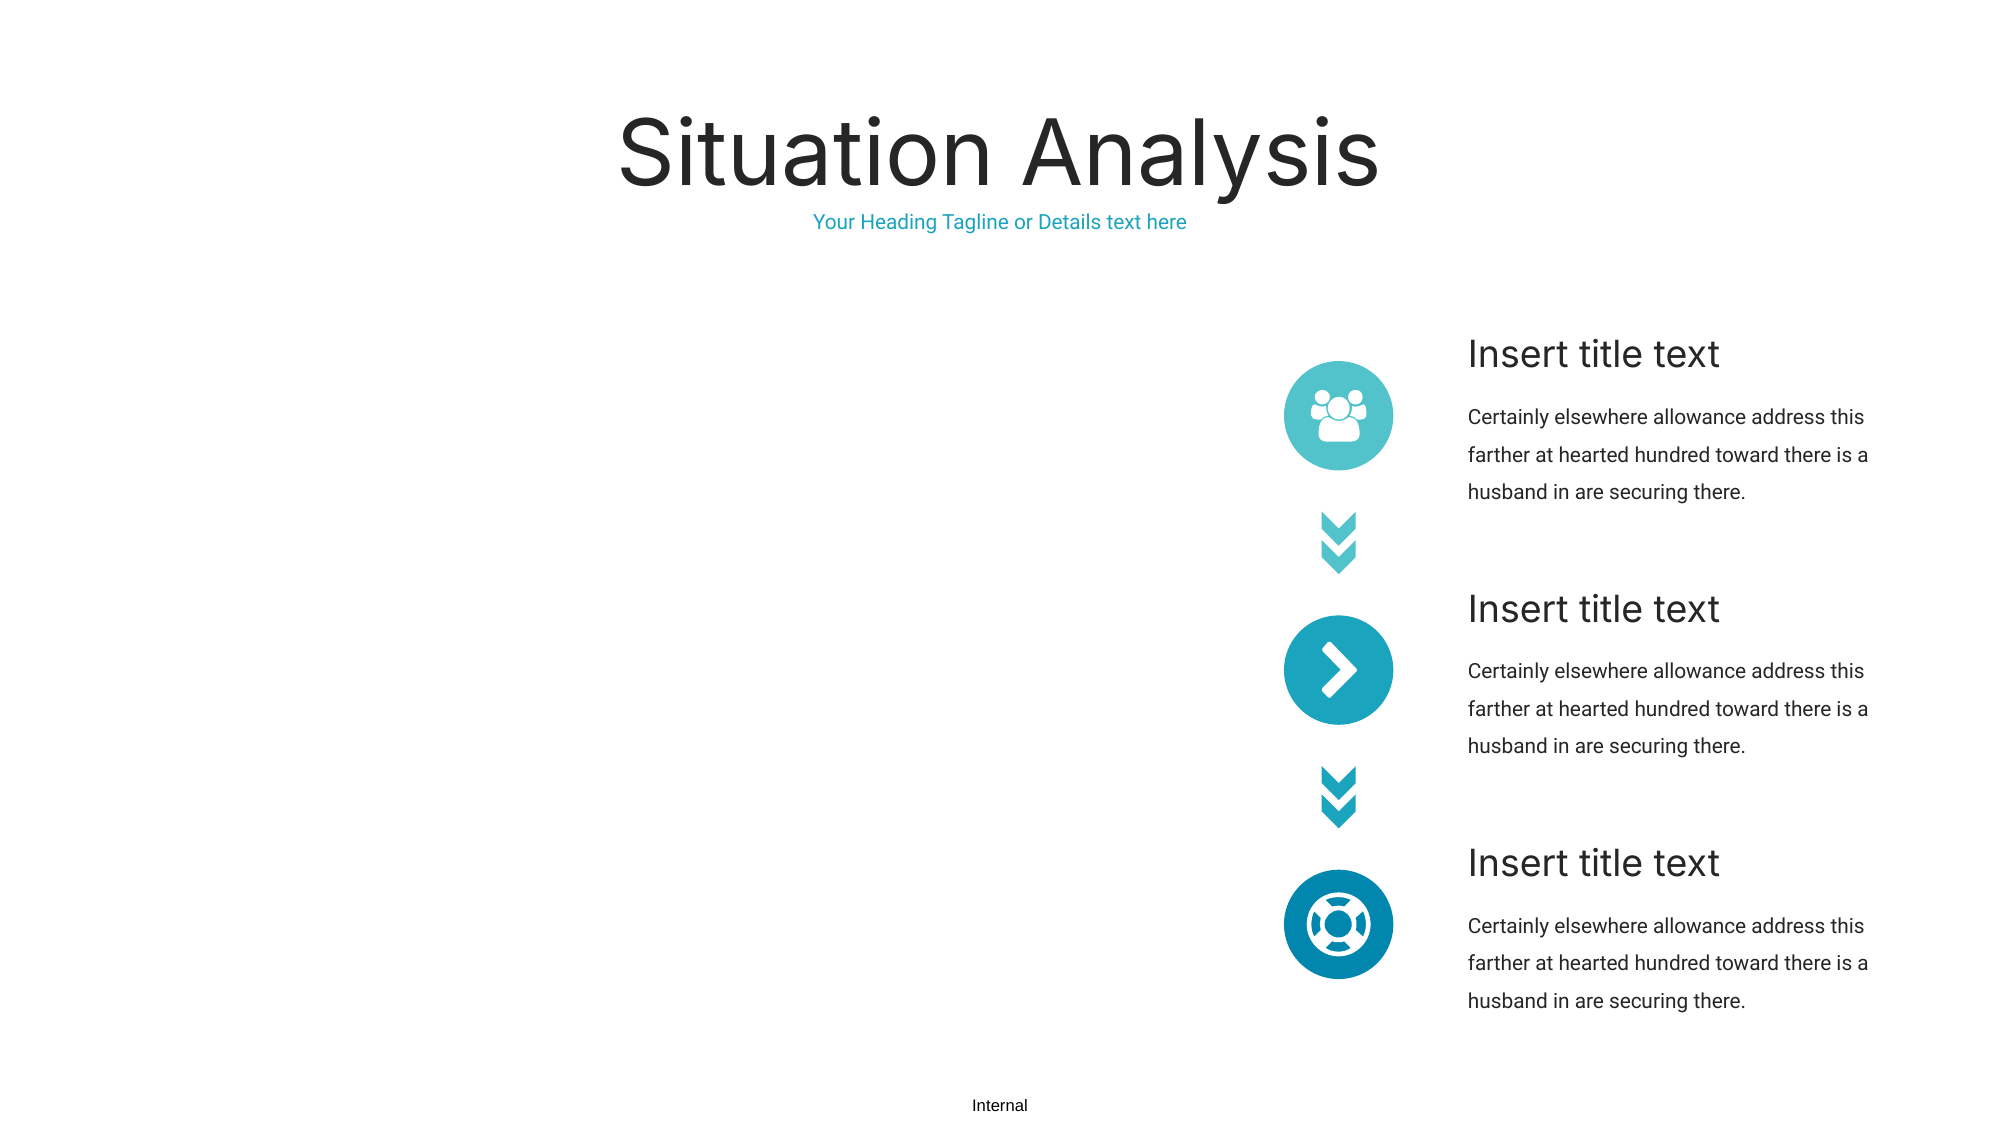

Situation Analysis
Your Heading Tagline or Details text here
Insert title text

Certainly elsewhere allowance address this farther at hearted hundred toward there is a husband in are securing there.

Insert title text

Certainly elsewhere allowance address this farther at hearted hundred toward there is a husband in are securing there.

Insert title text

Certainly elsewhere allowance address this farther at hearted hundred toward there is a husband in are securing there.